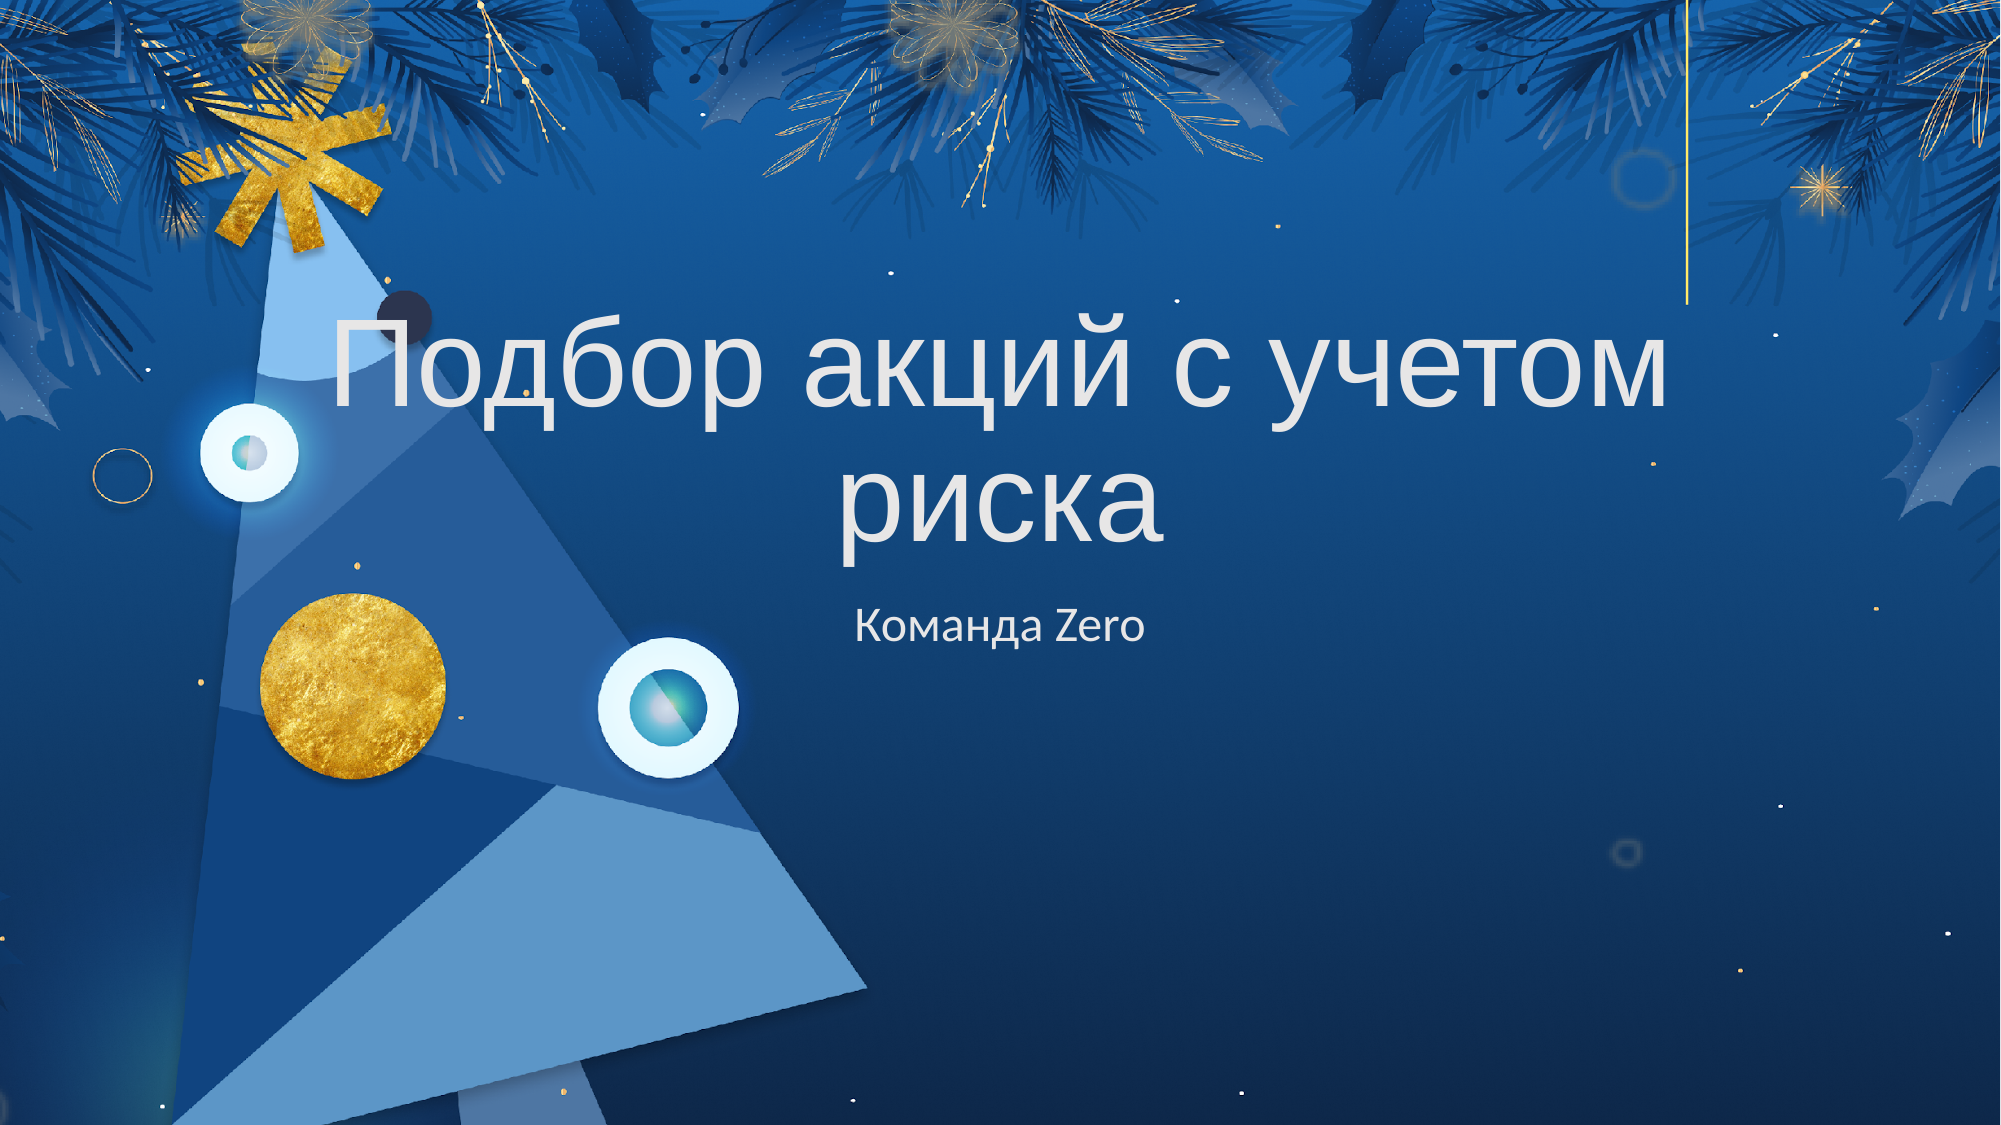

# Подбор акций с учетом риска
Команда Zero